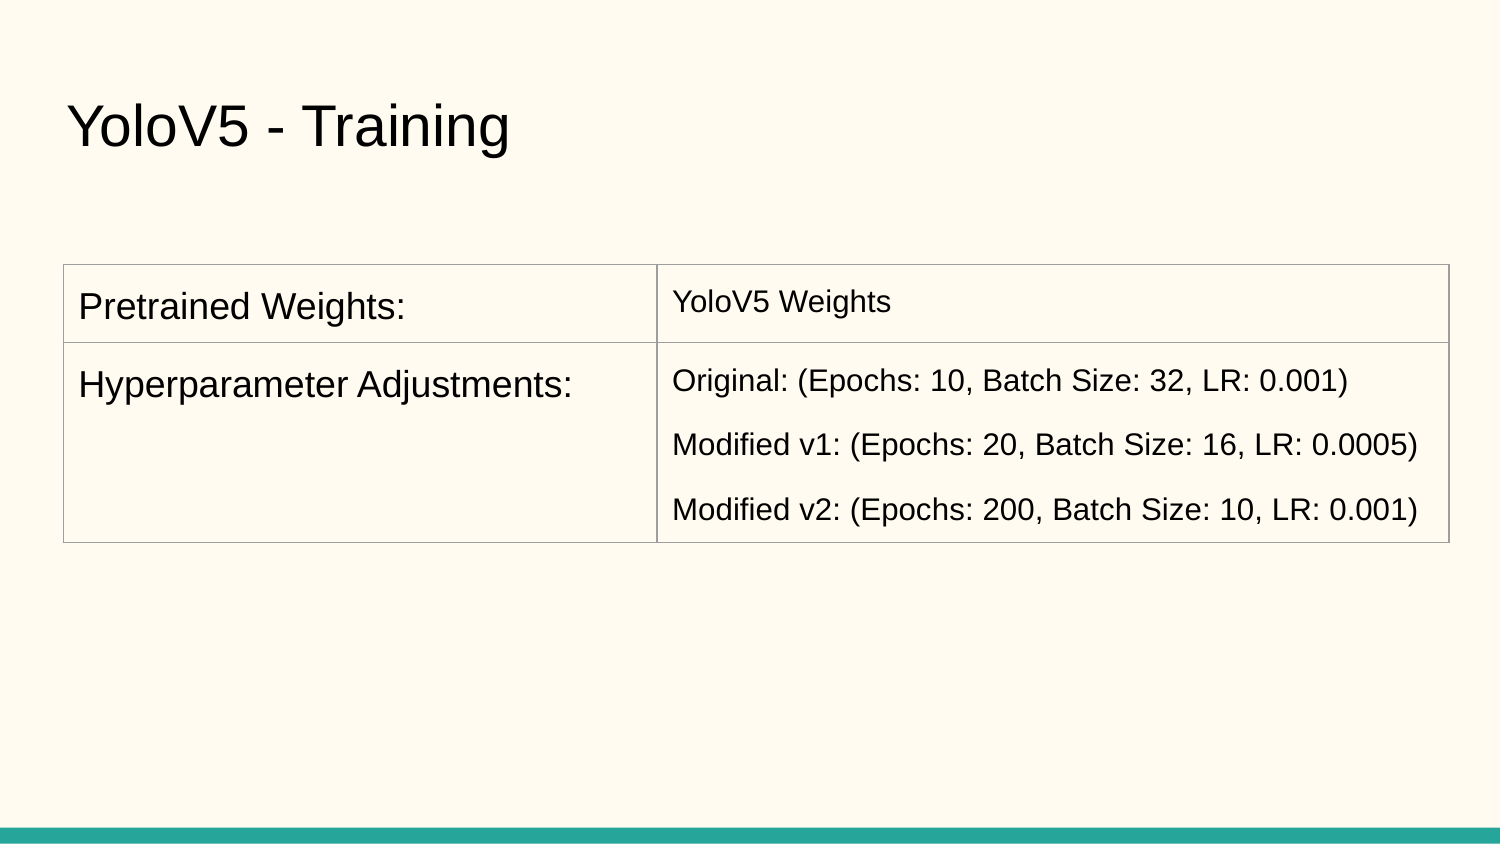

# YoloV5 - Training
| Pretrained Weights: | YoloV5 Weights |
| --- | --- |
| Hyperparameter Adjustments: | Original: (Epochs: 10, Batch Size: 32, LR: 0.001) Modified v1: (Epochs: 20, Batch Size: 16, LR: 0.0005) Modified v2: (Epochs: 200, Batch Size: 10, LR: 0.001) |